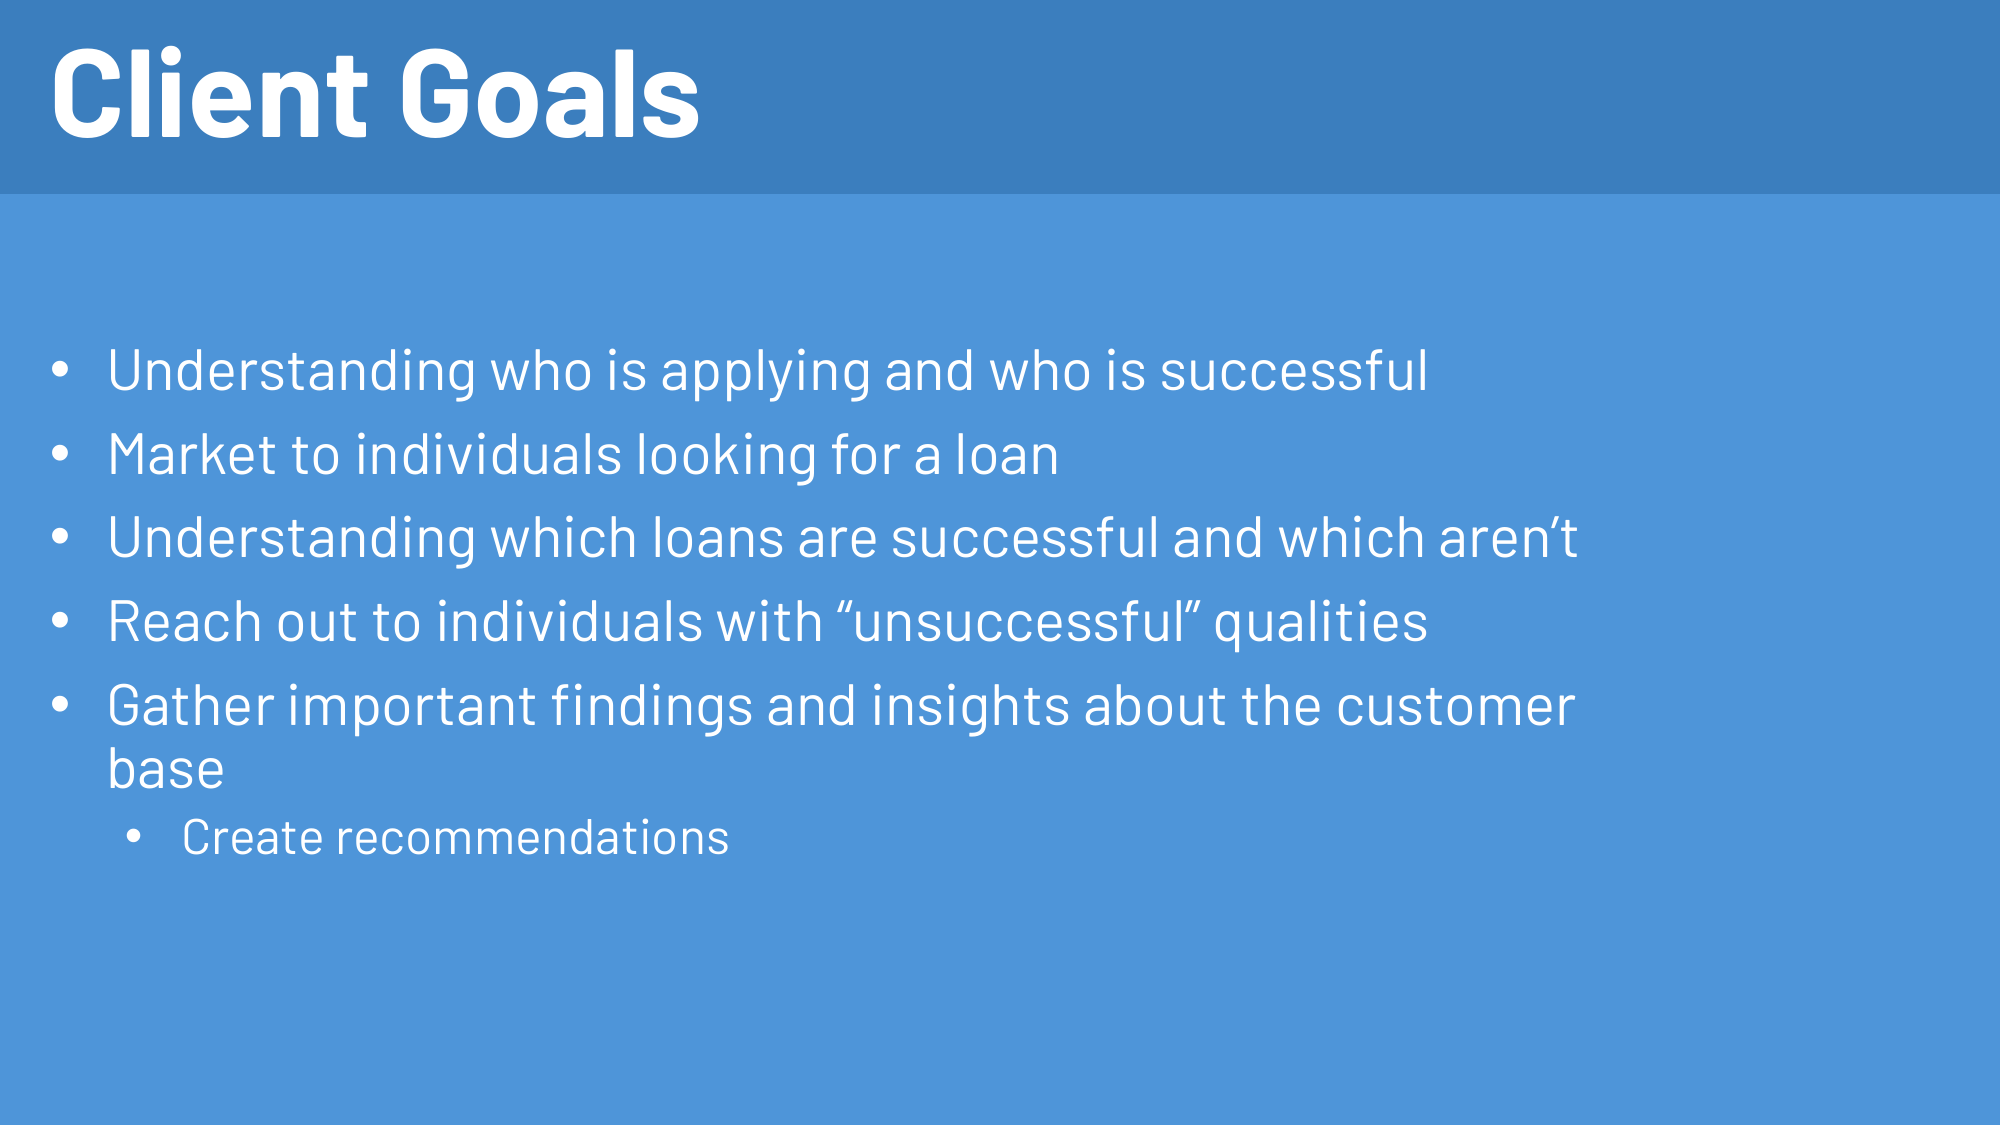

Client Goals
Understanding who is applying and who is successful
Market to individuals looking for a loan
Understanding which loans are successful and which aren’t
Reach out to individuals with “unsuccessful” qualities
Gather important findings and insights about the customer base
Create recommendations